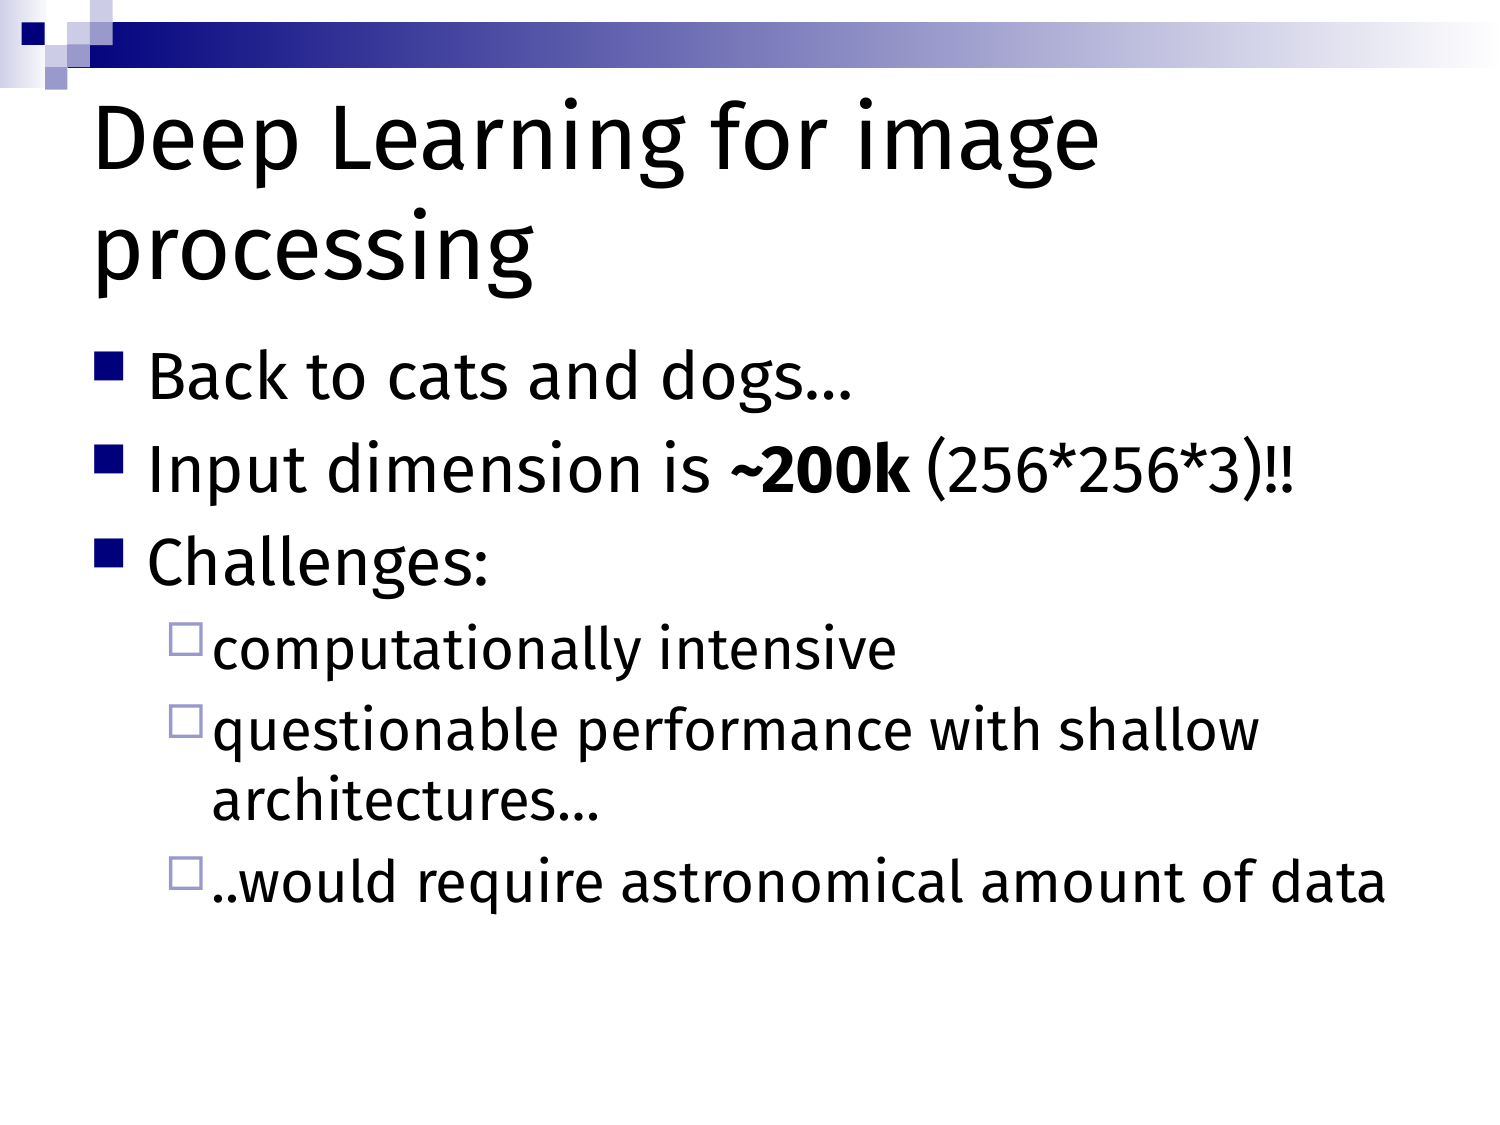

# Deep Learning for image processing
Back to cats and dogs…
Input dimension is ~200k (256*256*3)!!
Challenges:
computationally intensive
questionable performance with shallow architectures…
..would require astronomical amount of data